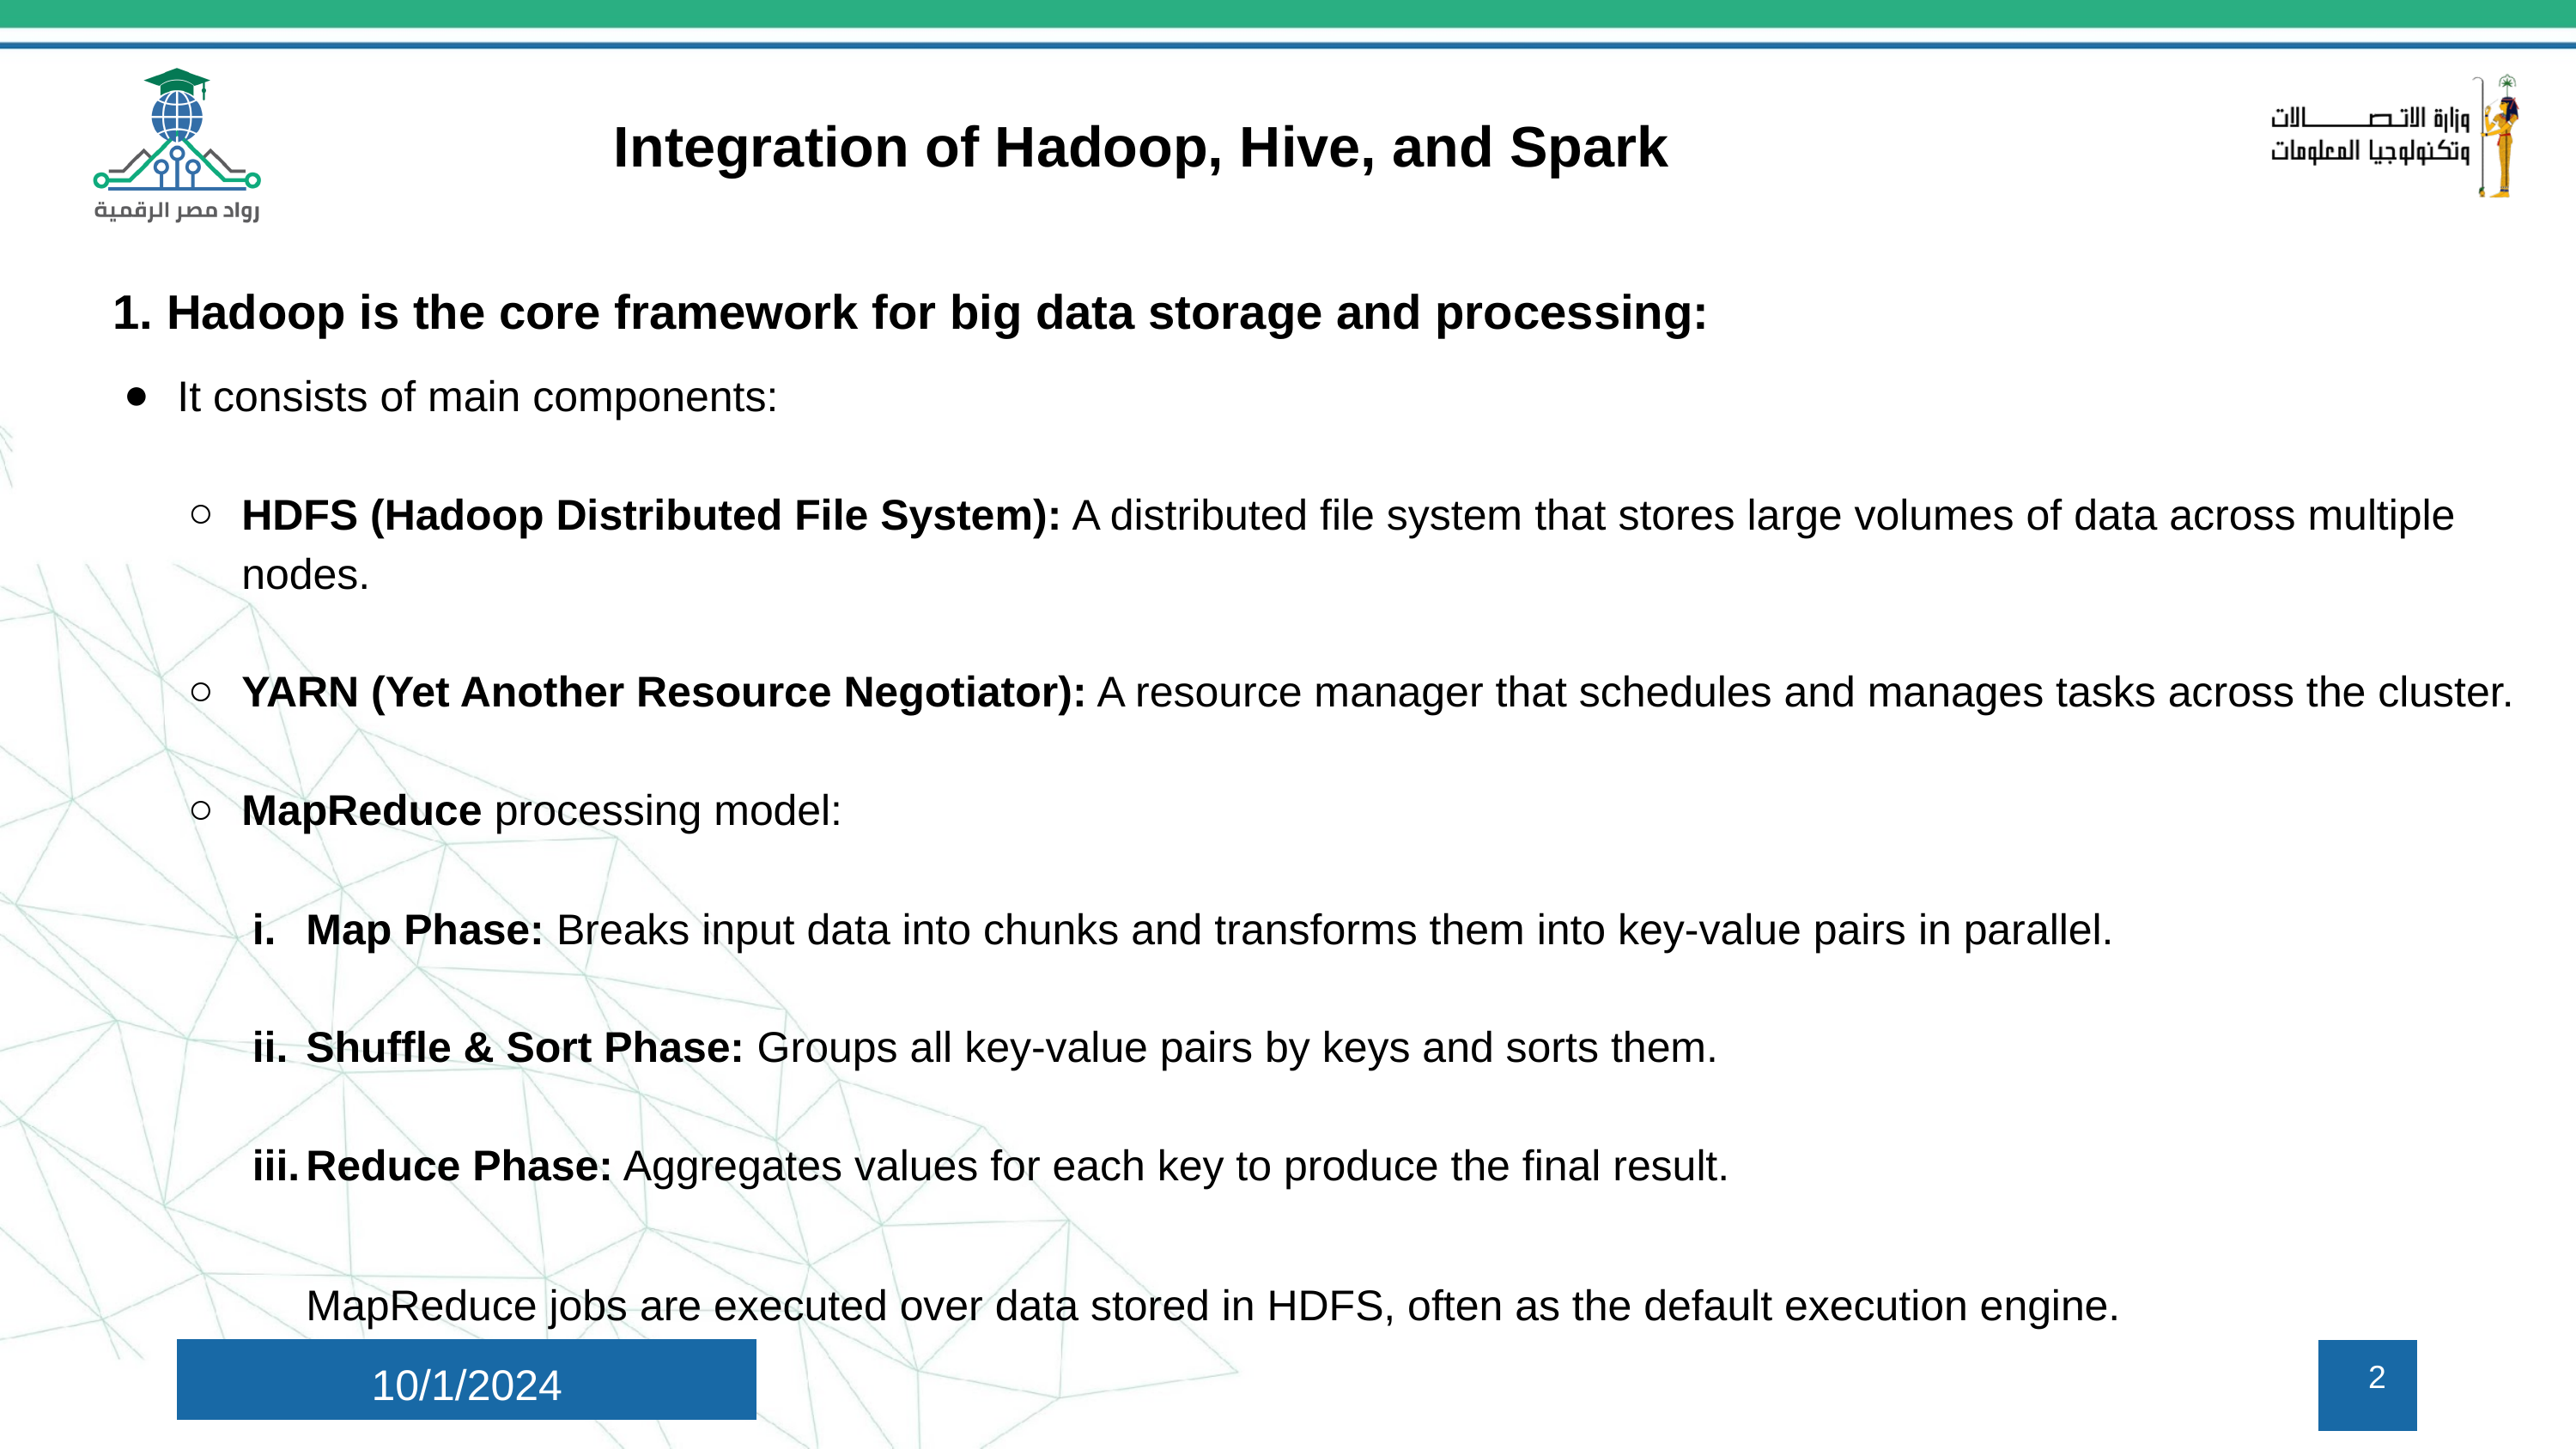

Integration of Hadoop, Hive, and Spark
1. Hadoop is the core framework for big data storage and processing:
It consists of main components:
HDFS (Hadoop Distributed File System): A distributed file system that stores large volumes of data across multiple nodes.
YARN (Yet Another Resource Negotiator): A resource manager that schedules and manages tasks across the cluster.
MapReduce processing model:
Map Phase: Breaks input data into chunks and transforms them into key-value pairs in parallel.
Shuffle & Sort Phase: Groups all key-value pairs by keys and sorts them.
Reduce Phase: Aggregates values for each key to produce the final result.
MapReduce jobs are executed over data stored in HDFS, often as the default execution engine.